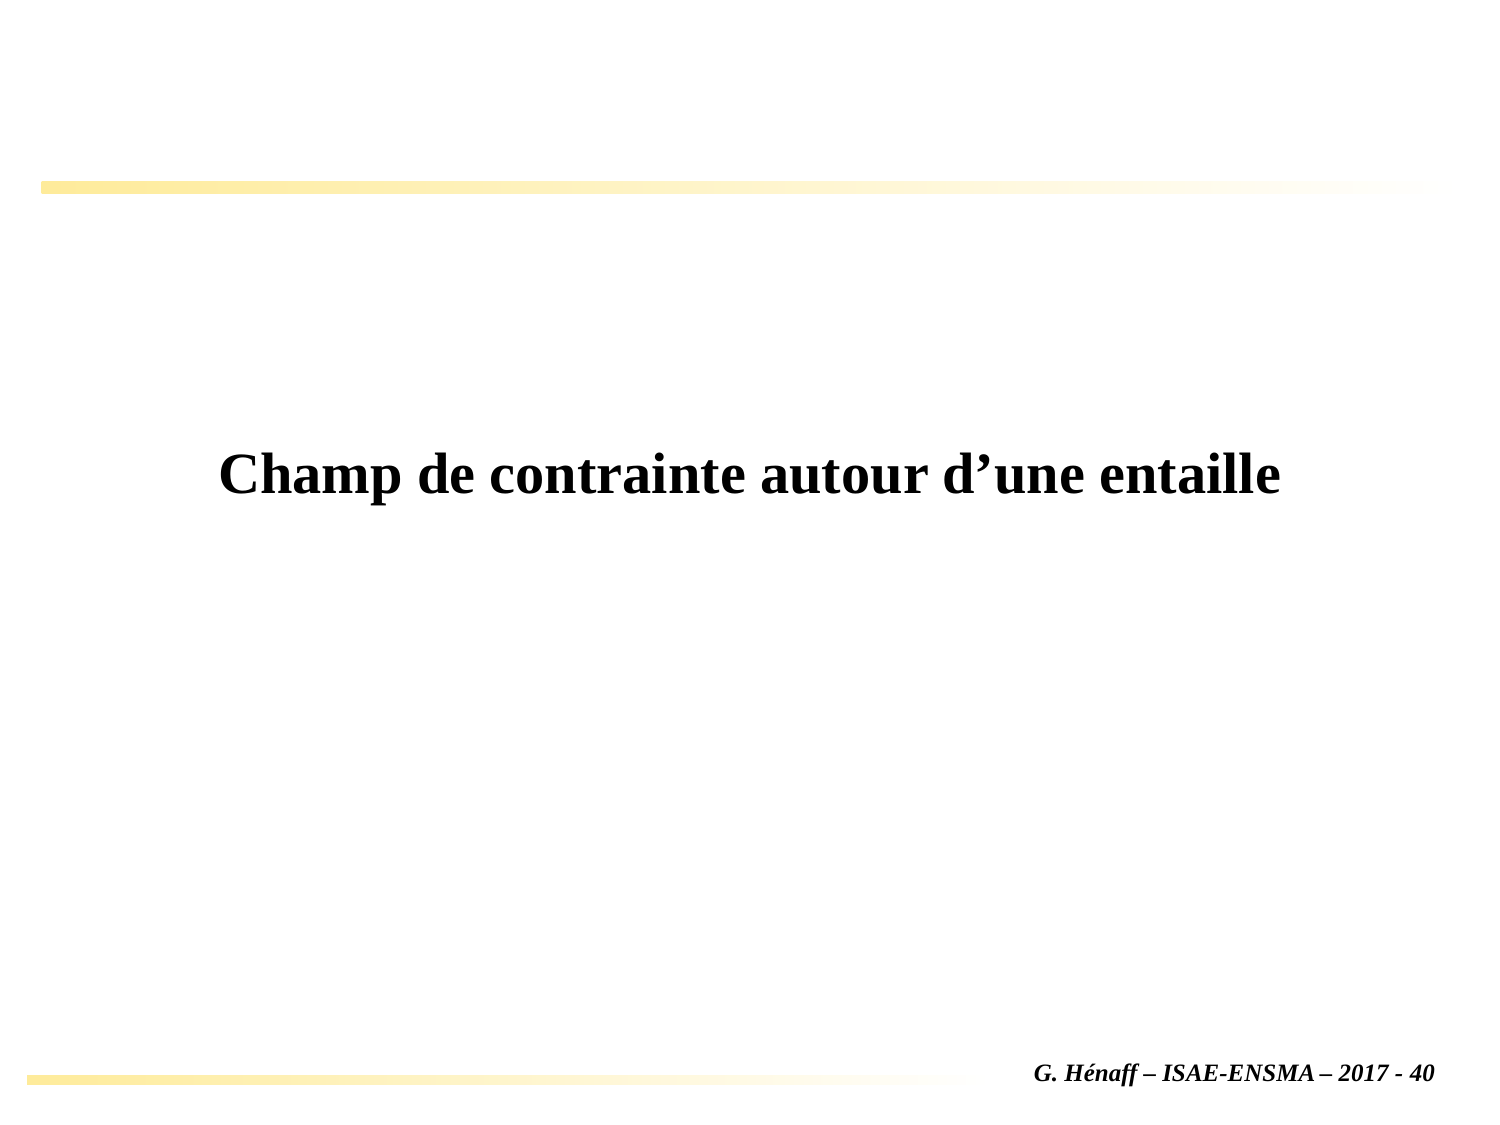

# Champ de contrainte autour d’une entaille